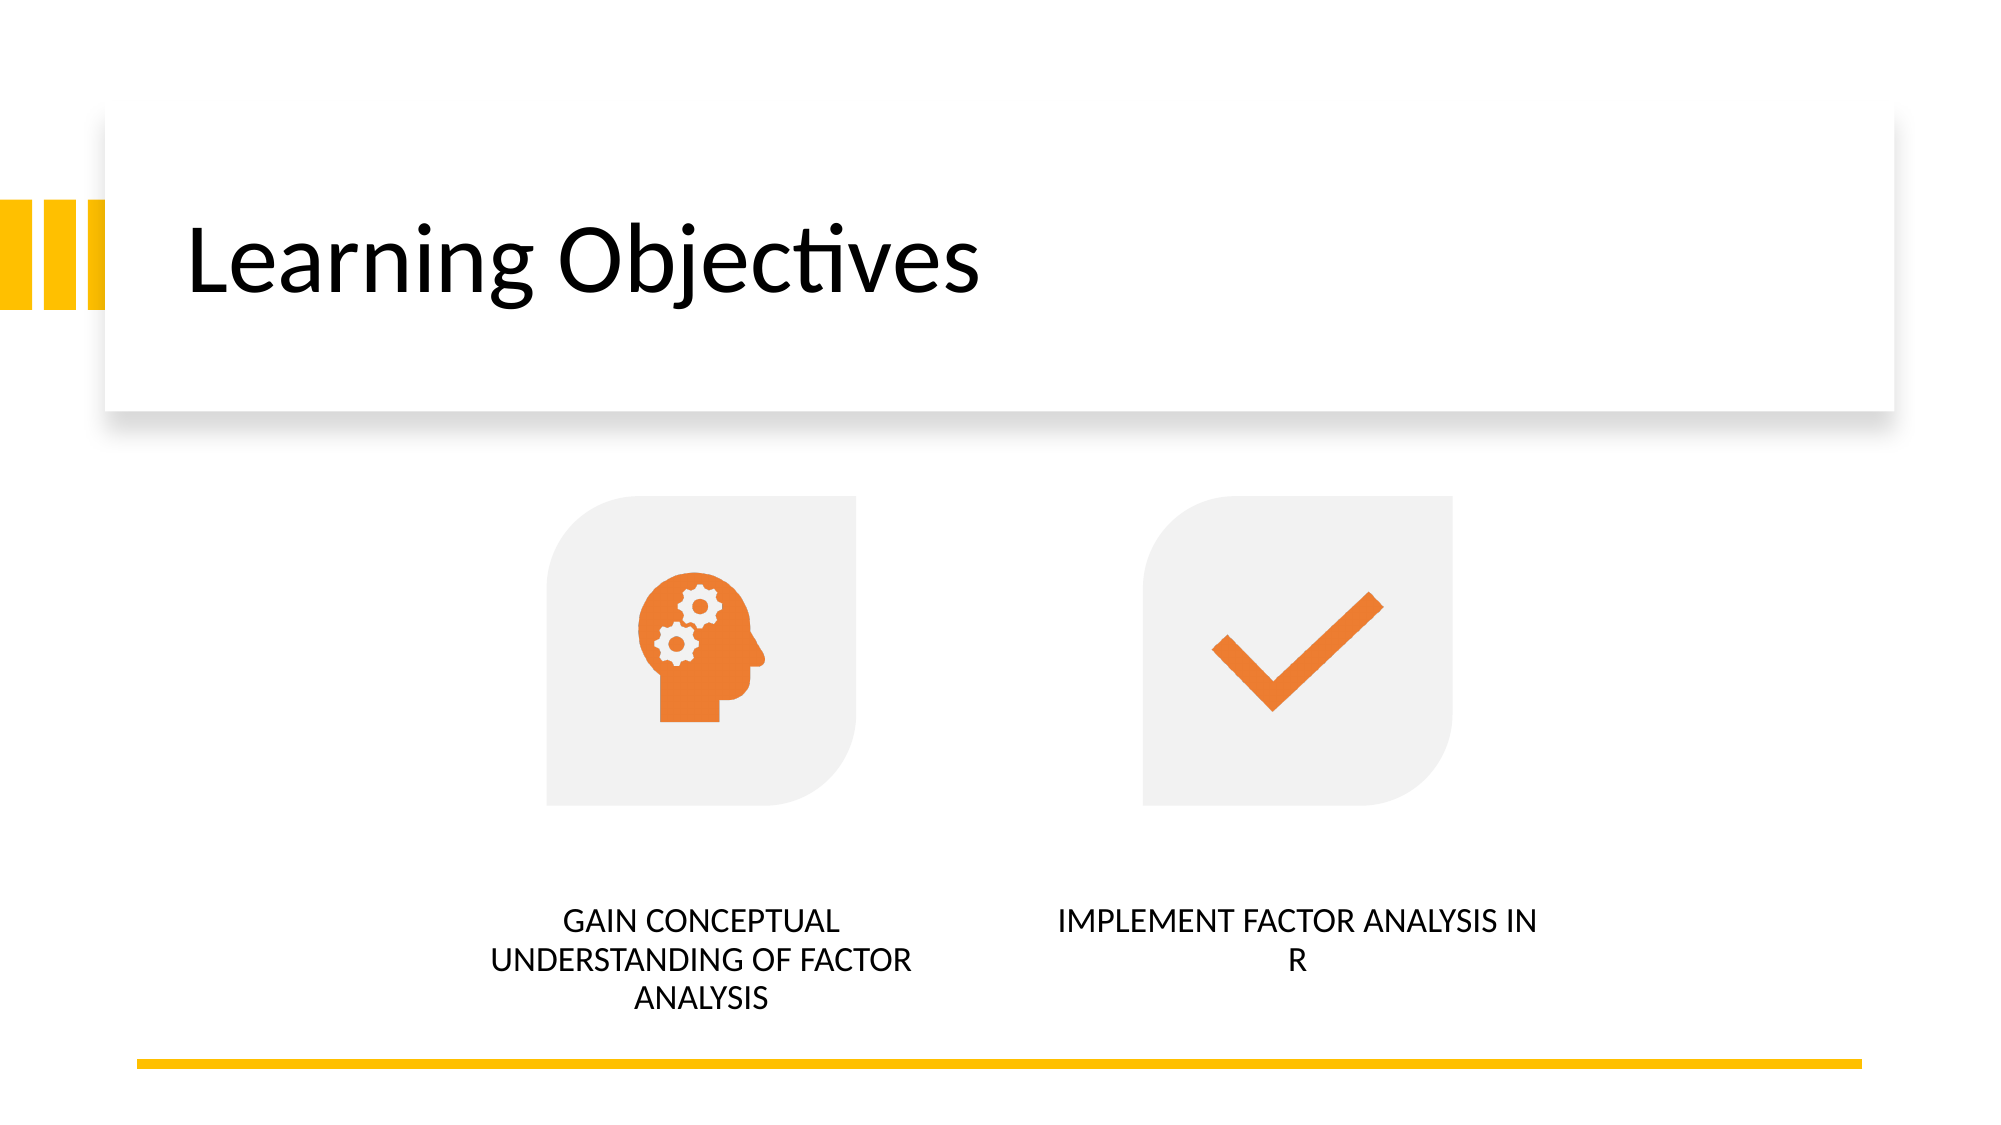

# Learning Objectives

Gain conceptual understanding of Factor Analysis
Implement Factor Analysis in R